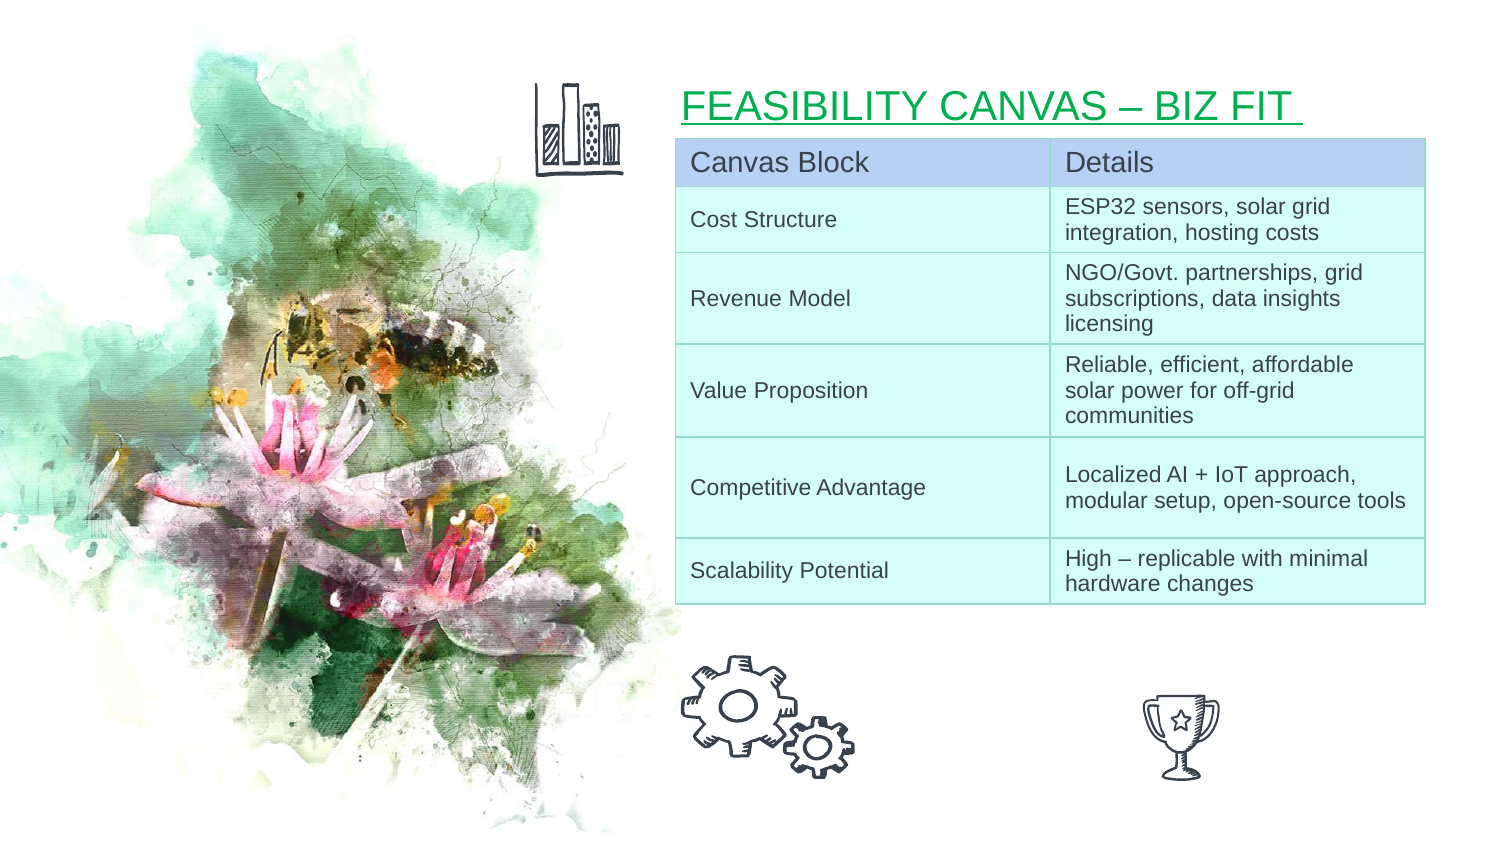

# FEASIBILITY CANVAS – BIZ FIT

| Canvas Block | Details |
| --- | --- |
| Cost Structure | ESP32 sensors, solar grid integration, hosting costs |
| Revenue Model | NGO/Govt. partnerships, grid subscriptions, data insights licensing |
| Value Proposition | Reliable, efficient, affordable solar power for off-grid communities |
| Competitive Advantage | Localized AI + IoT approach, modular setup, open-source tools |
| Scalability Potential | High – replicable with minimal hardware changes |

11